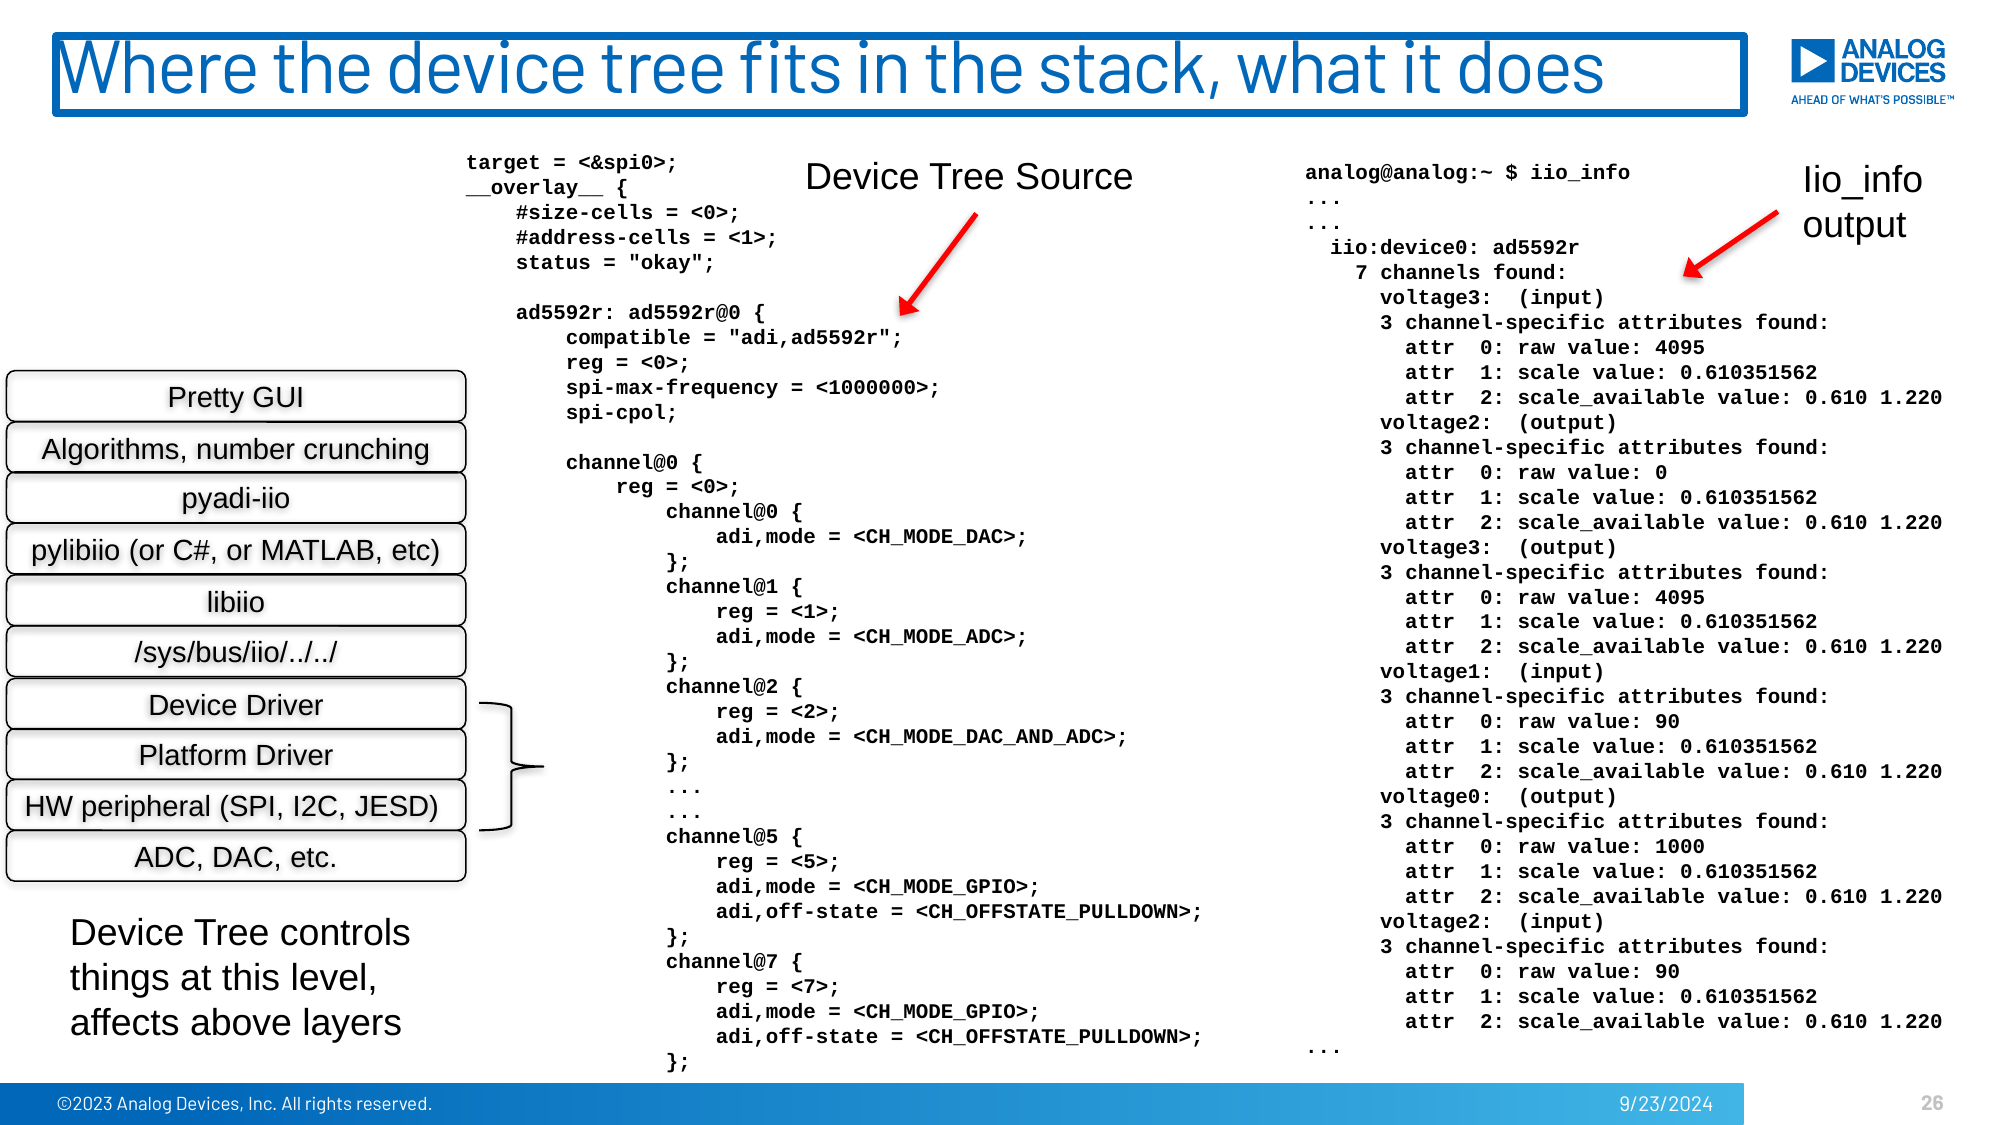

# Where the device tree fits in the stack, what it does
target = <&spi0>;
__overlay__ {
    #size-cells = <0>;
    #address-cells = <1>;
    status = "okay";

    ad5592r: ad5592r@0 {
        compatible = "adi,ad5592r";
        reg = <0>;
        spi-max-frequency = <1000000>;
        spi-cpol;

        channel@0 {
            reg = <0>;
                channel@0 {
                    adi,mode = <CH_MODE_DAC>;
                };
                channel@1 {
                    reg = <1>;
                    adi,mode = <CH_MODE_ADC>;
                };
                channel@2 {
                    reg = <2>;
                    adi,mode = <CH_MODE_DAC_AND_ADC>;
                };
                ...
                ...
                channel@5 {
                    reg = <5>;
                    adi,mode = <CH_MODE_GPIO>;
                    adi,off-state = <CH_OFFSTATE_PULLDOWN>;
                };
                channel@7 {
                    reg = <7>;
                    adi,mode = <CH_MODE_GPIO>;
                    adi,off-state = <CH_OFFSTATE_PULLDOWN>;
                };
Device Tree Source
Iio_info output
analog@analog:~ $ iio_info
...
...
  iio:device0: ad5592r
    7 channels found:
      voltage3:  (input)
      3 channel-specific attributes found:
        attr  0: raw value: 4095
        attr  1: scale value: 0.610351562
        attr  2: scale_available value: 0.610 1.220
      voltage2:  (output)
      3 channel-specific attributes found:
        attr  0: raw value: 0
        attr  1: scale value: 0.610351562
        attr  2: scale_available value: 0.610 1.220
      voltage3:  (output)
      3 channel-specific attributes found:
        attr  0: raw value: 4095
        attr  1: scale value: 0.610351562
        attr  2: scale_available value: 0.610 1.220
      voltage1:  (input)
      3 channel-specific attributes found:
        attr  0: raw value: 90
        attr  1: scale value: 0.610351562
        attr  2: scale_available value: 0.610 1.220
      voltage0:  (output)
      3 channel-specific attributes found:
        attr  0: raw value: 1000
        attr  1: scale value: 0.610351562
        attr  2: scale_available value: 0.610 1.220
      voltage2:  (input)
      3 channel-specific attributes found:
        attr  0: raw value: 90
        attr  1: scale value: 0.610351562
        attr  2: scale_available value: 0.610 1.220
...

Pretty GUI
Algorithms, number crunching
pyadi-iio
pylibiio (or C#, or MATLAB, etc)
libiio
/sys/bus/iio/../../
Device Driver

Platform Driver
HW peripheral (SPI, I2C, JESD)
ADC, DAC, etc.
Device Tree controls things at this level, affects above layers
26
©2023 Analog Devices, Inc. All rights reserved.
9/23/2024